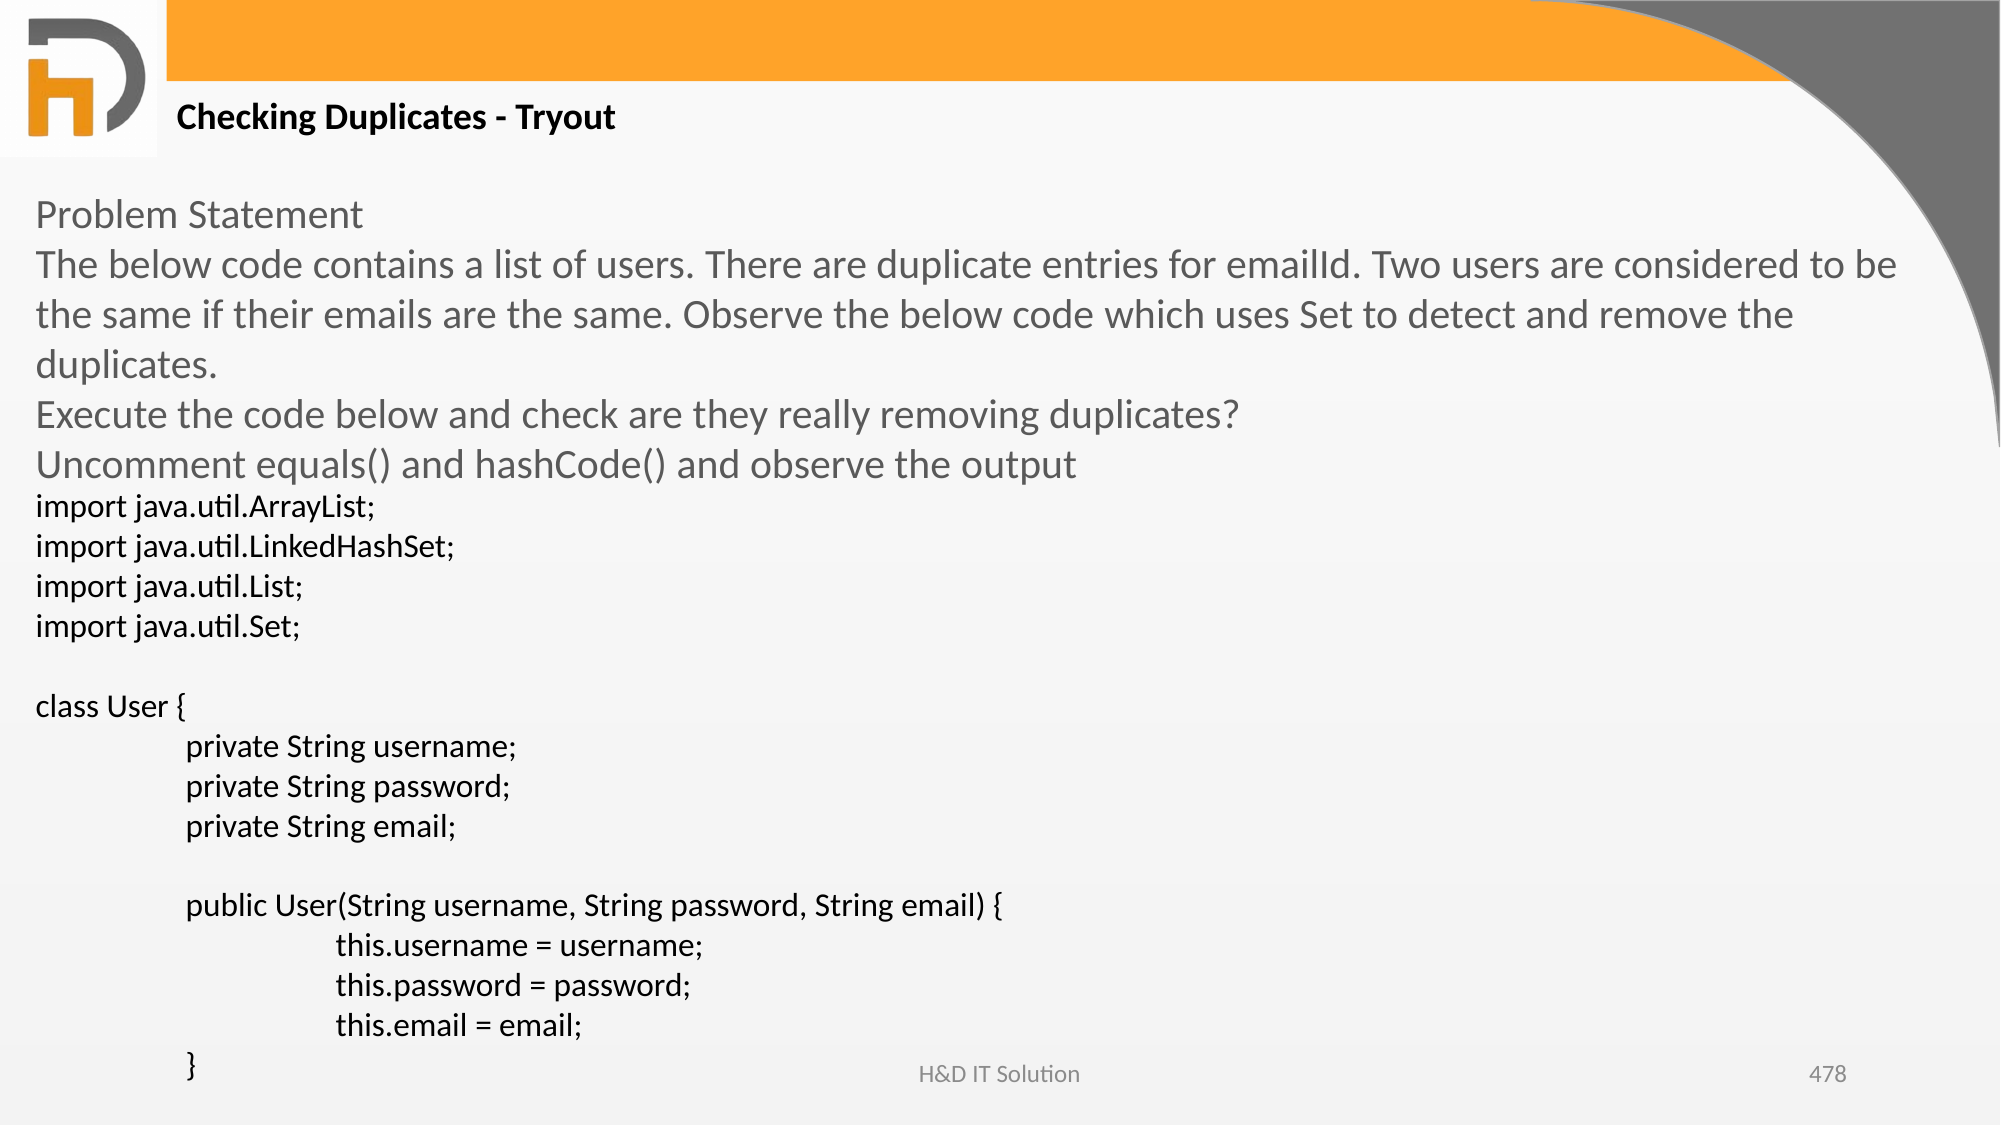

Checking Duplicates - Tryout
Problem Statement
The below code contains a list of users. There are duplicate entries for emailId. Two users are considered to be the same if their emails are the same. Observe the below code which uses Set to detect and remove the duplicates.
Execute the code below and check are they really removing duplicates?
Uncomment equals() and hashCode() and observe the output
import java.util.ArrayList;
import java.util.LinkedHashSet;
import java.util.List;
import java.util.Set;

class User {
	private String username;
	private String password;
	private String email;

	public User(String username, String password, String email) {
		this.username = username;
		this.password = password;
		this.email = email;
	}

H&D IT Solution
478